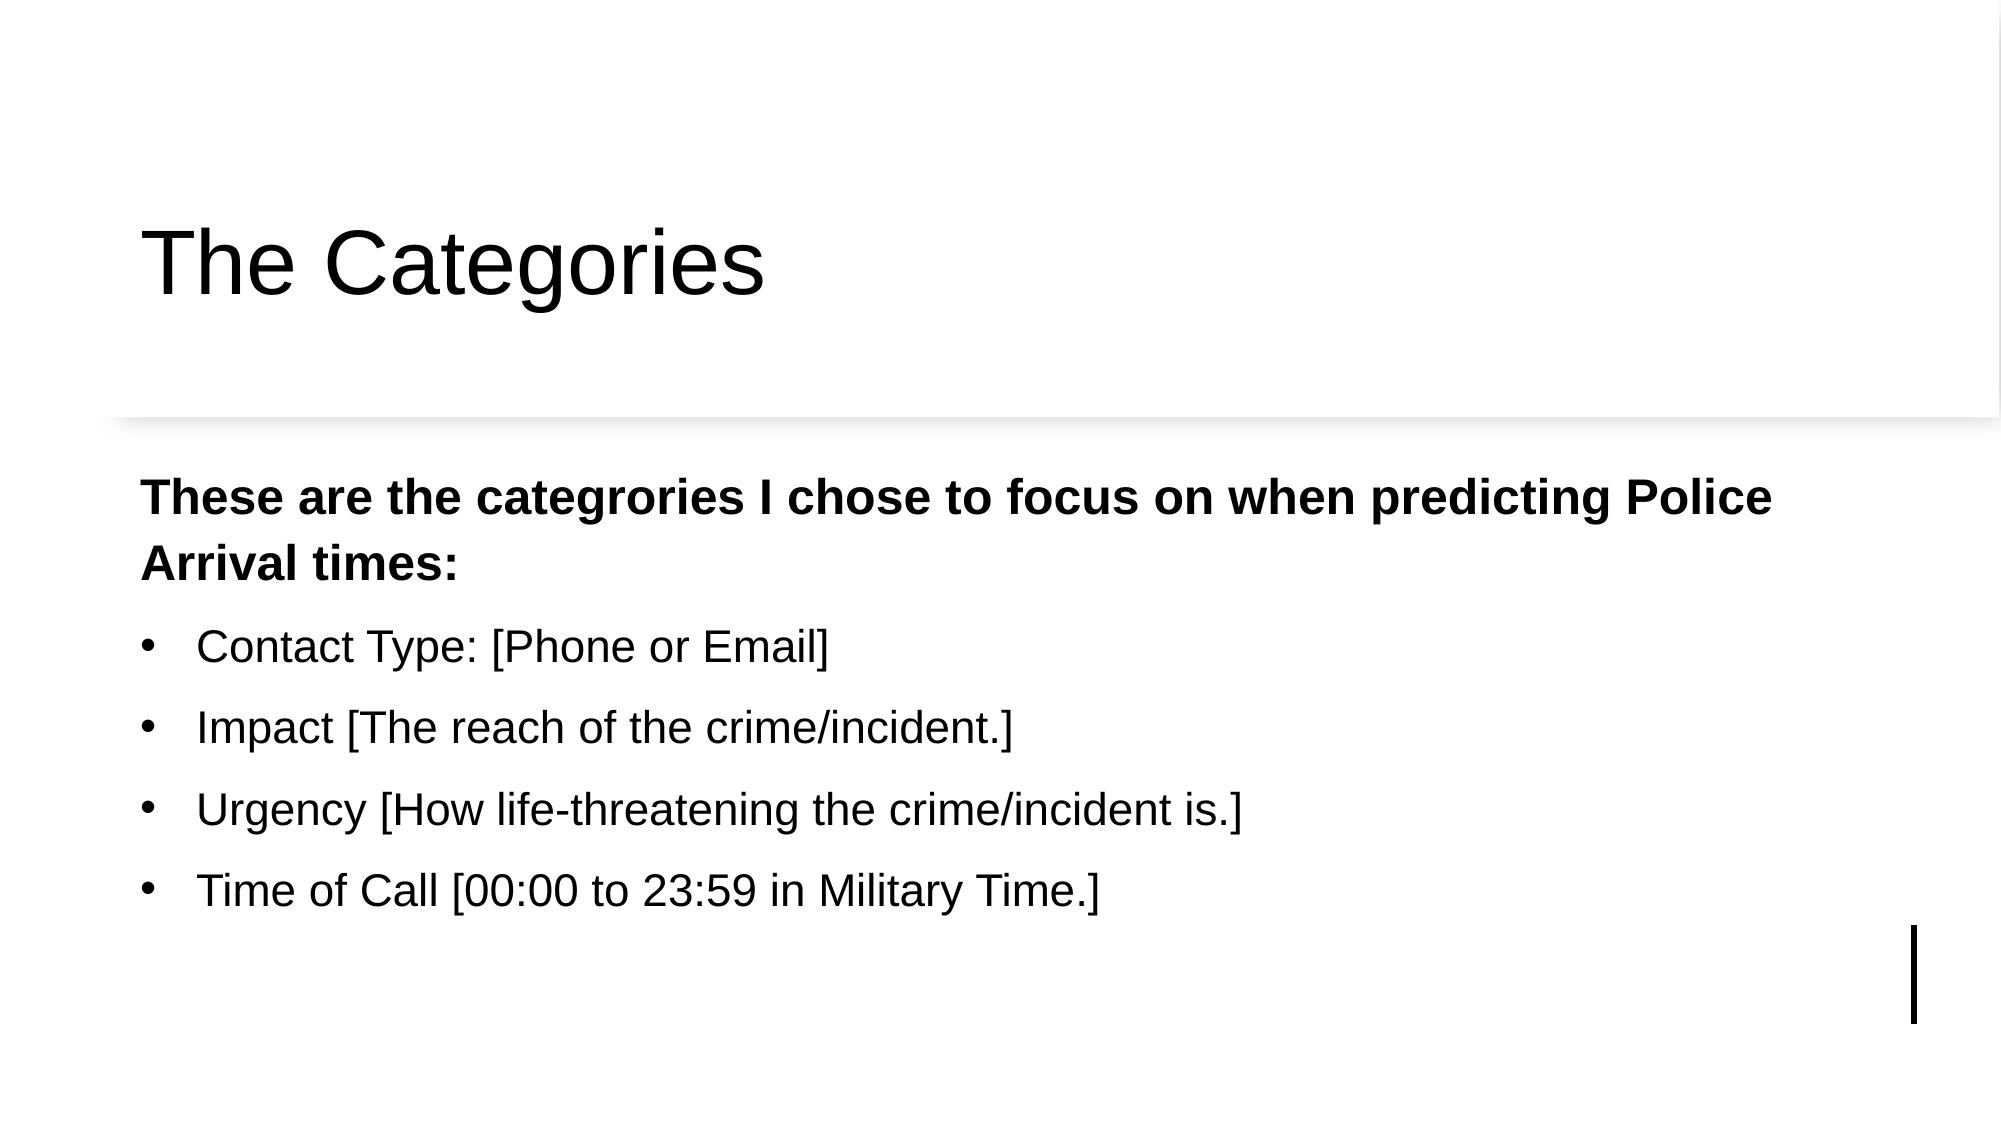

# The Categories
These are the categrories I chose to focus on when predicting Police Arrival times:
Contact Type: [Phone or Email]
Impact [The reach of the crime/incident.]
Urgency [How life-threatening the crime/incident is.]
Time of Call [00:00 to 23:59 in Military Time.]